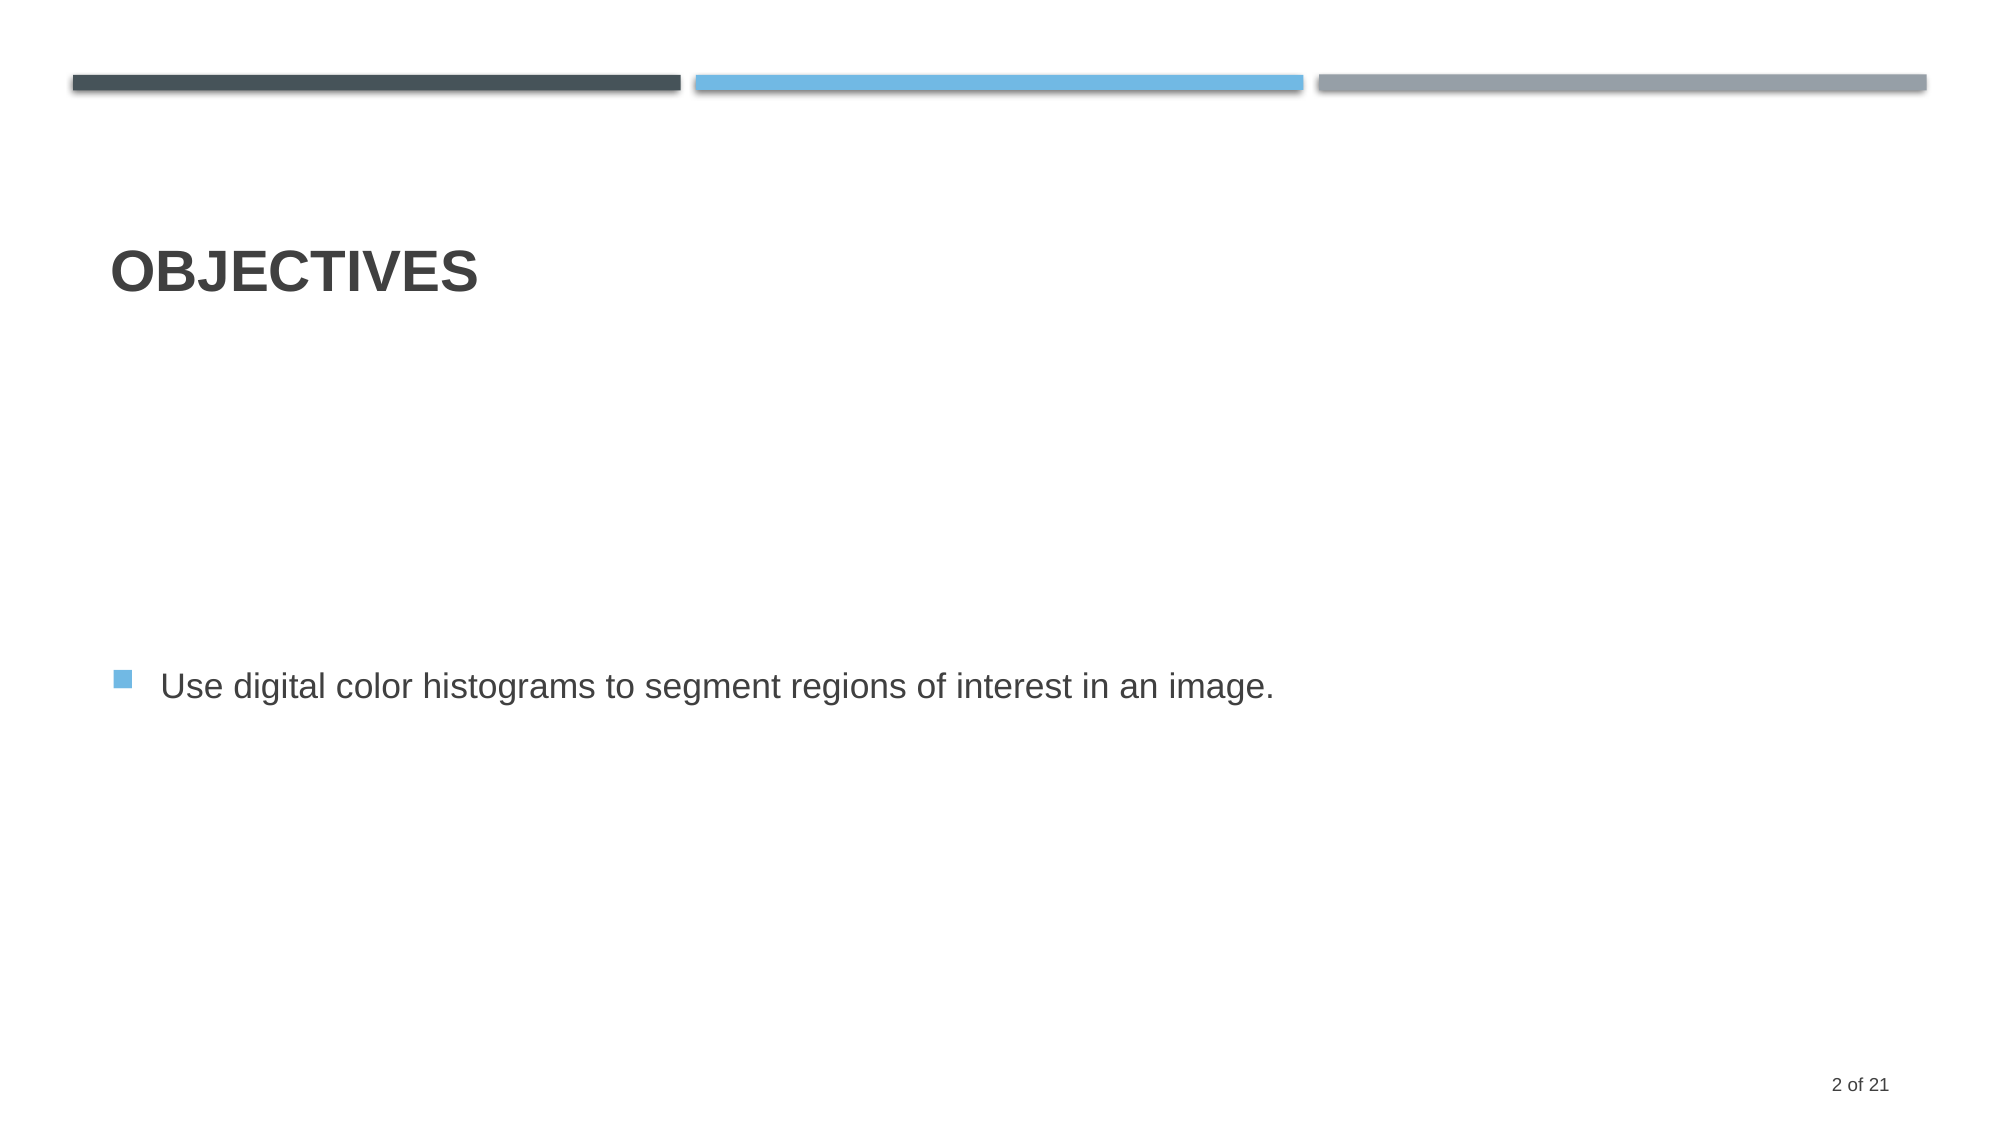

# objectives
Use digital color histograms to segment regions of interest in an image.
2 of 21